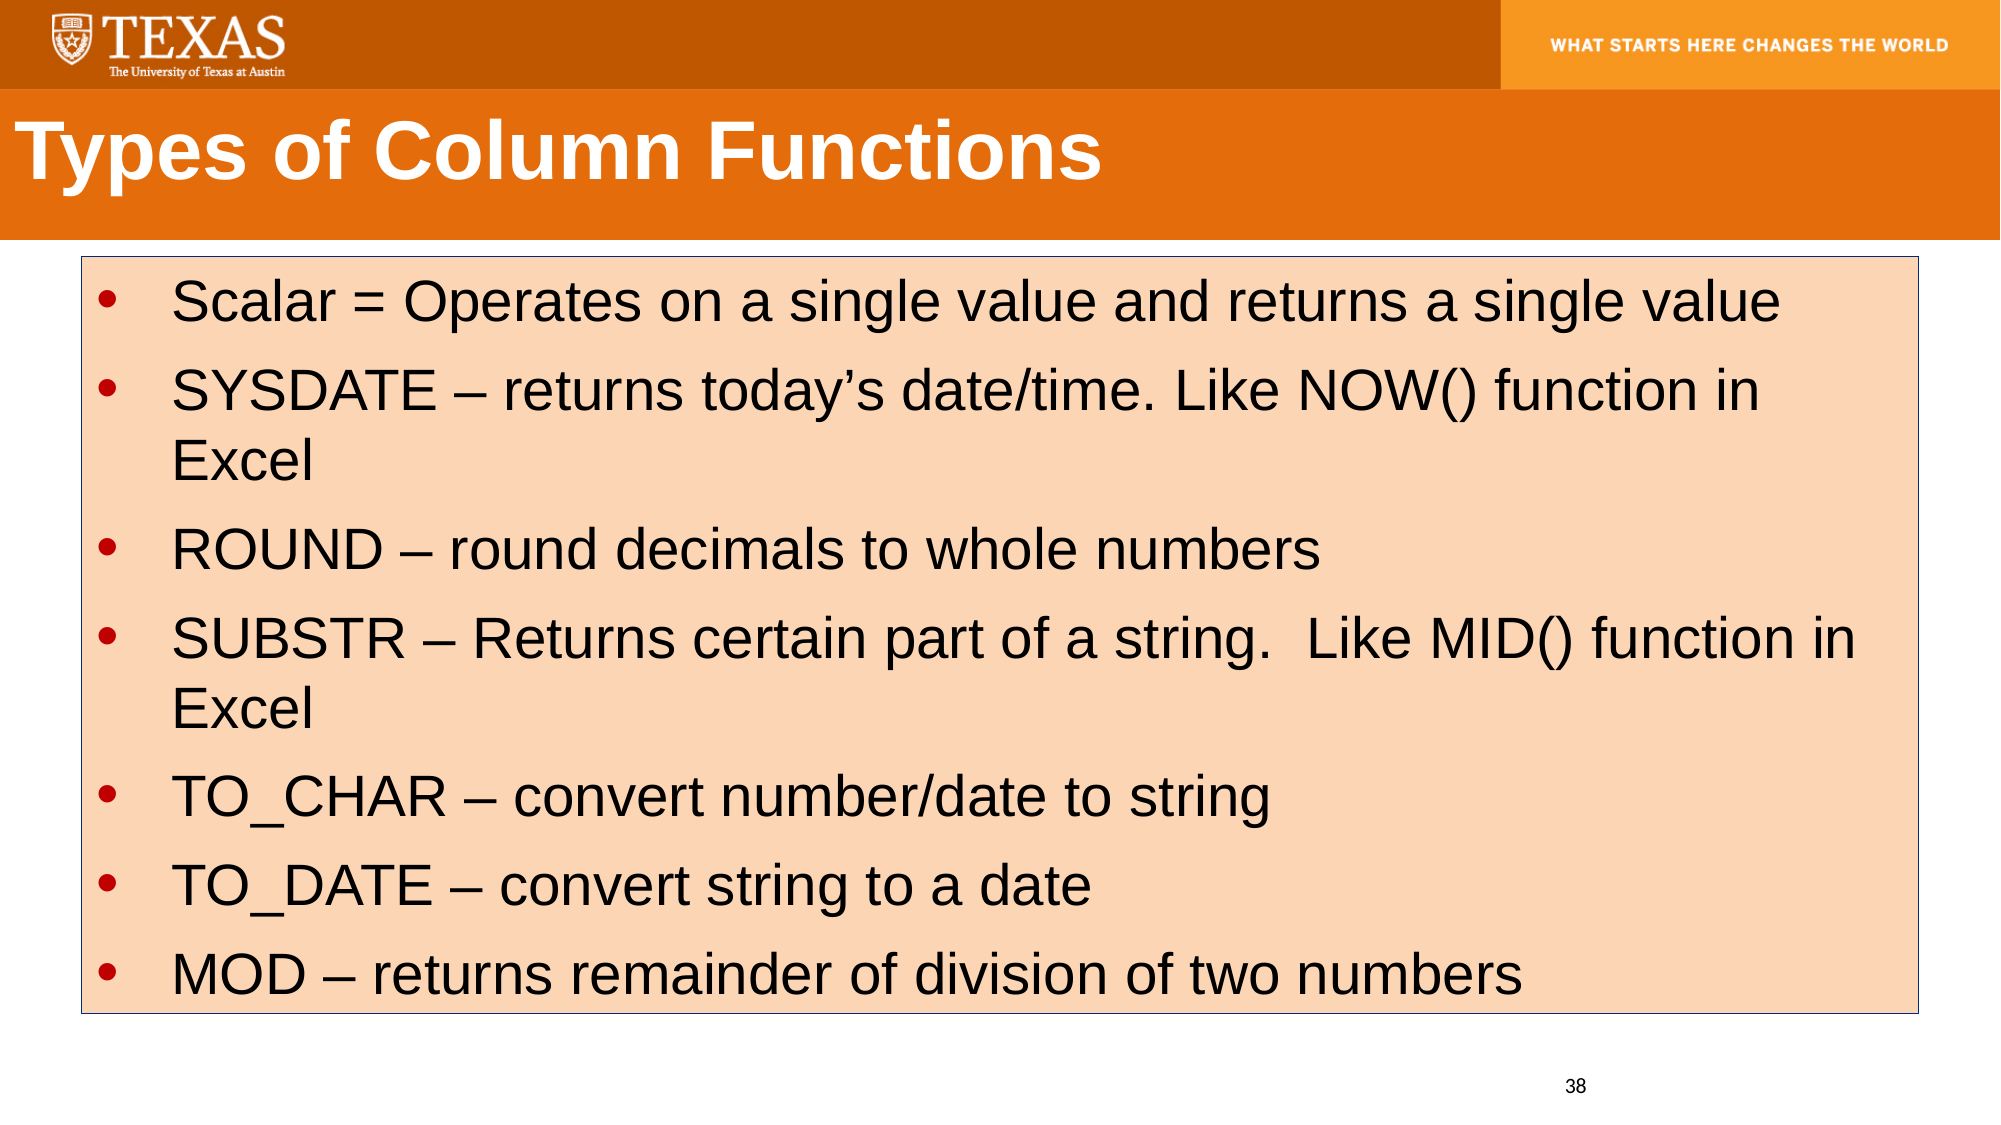

Types of Column Functions

Scalar = Operates on a single value and returns a single value
SYSDATE – returns today’s date/time. Like NOW() function in Excel
ROUND – round decimals to whole numbers
SUBSTR – Returns certain part of a string.  Like MID() function in Excel
TO_CHAR – convert number/date to string
TO_DATE – convert string to a date
MOD – returns remainder of division of two numbers
38